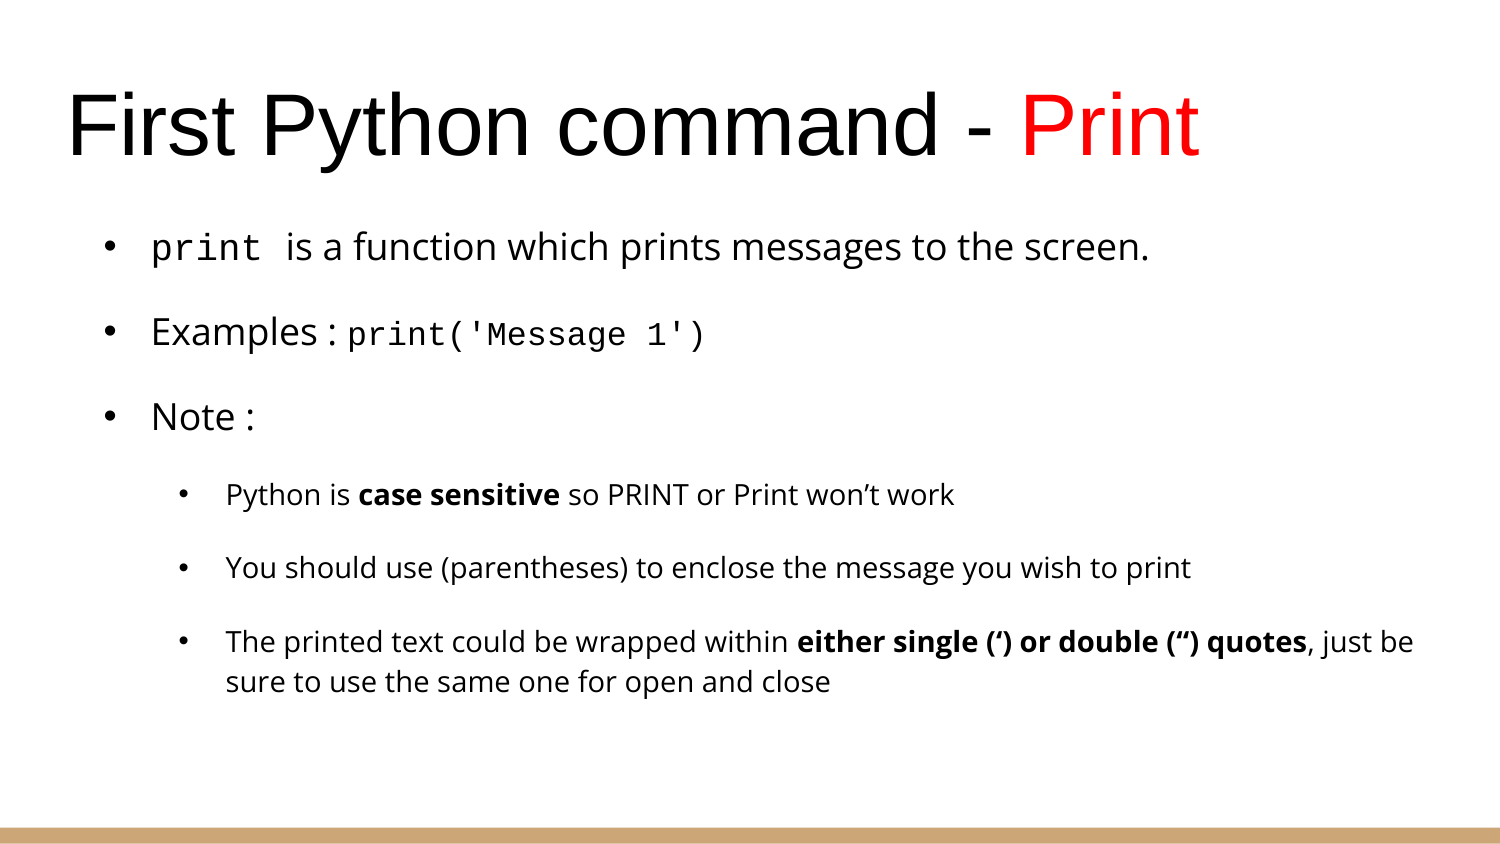

# First Python command - Print
print is a function which prints messages to the screen.
Examples : print('Message 1')
Note :
Python is case sensitive so PRINT or Print won’t work
You should use (parentheses) to enclose the message you wish to print
The printed text could be wrapped within either single (‘) or double (“) quotes, just be sure to use the same one for open and close